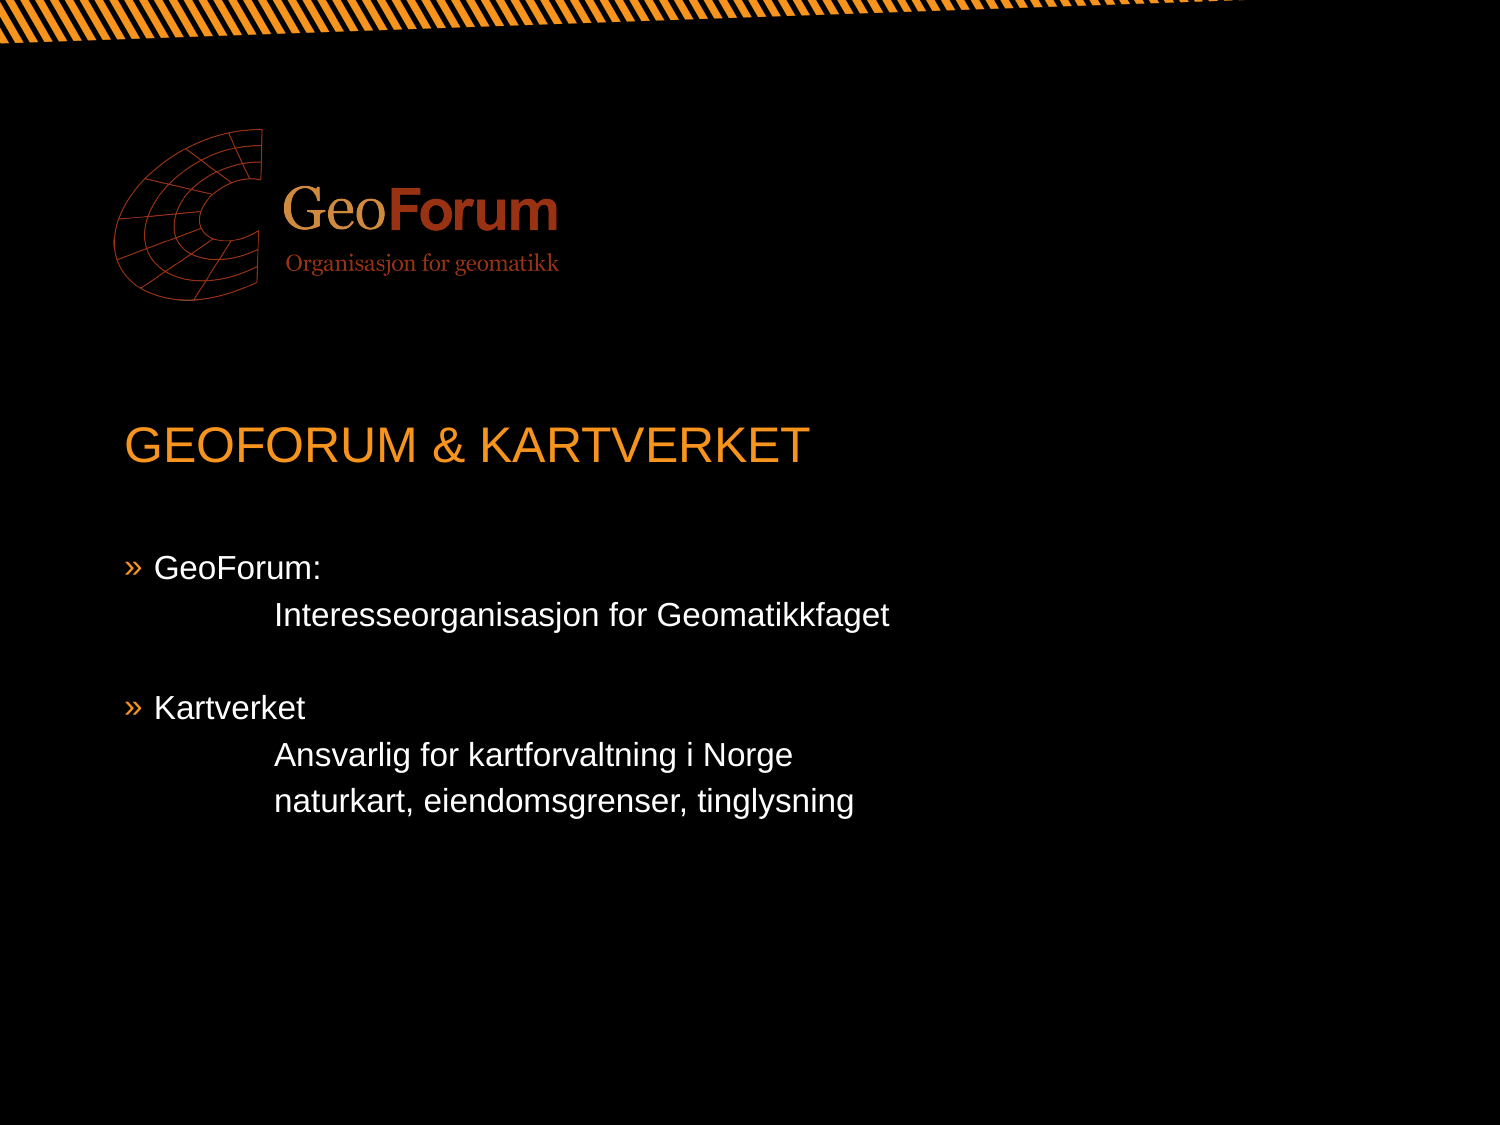

# GeoForum & Kartverket
GeoForum:
	Interesseorganisasjon for Geomatikkfaget

Kartverket
	Ansvarlig for kartforvaltning i Norge
	naturkart, eiendomsgrenser, tinglysning